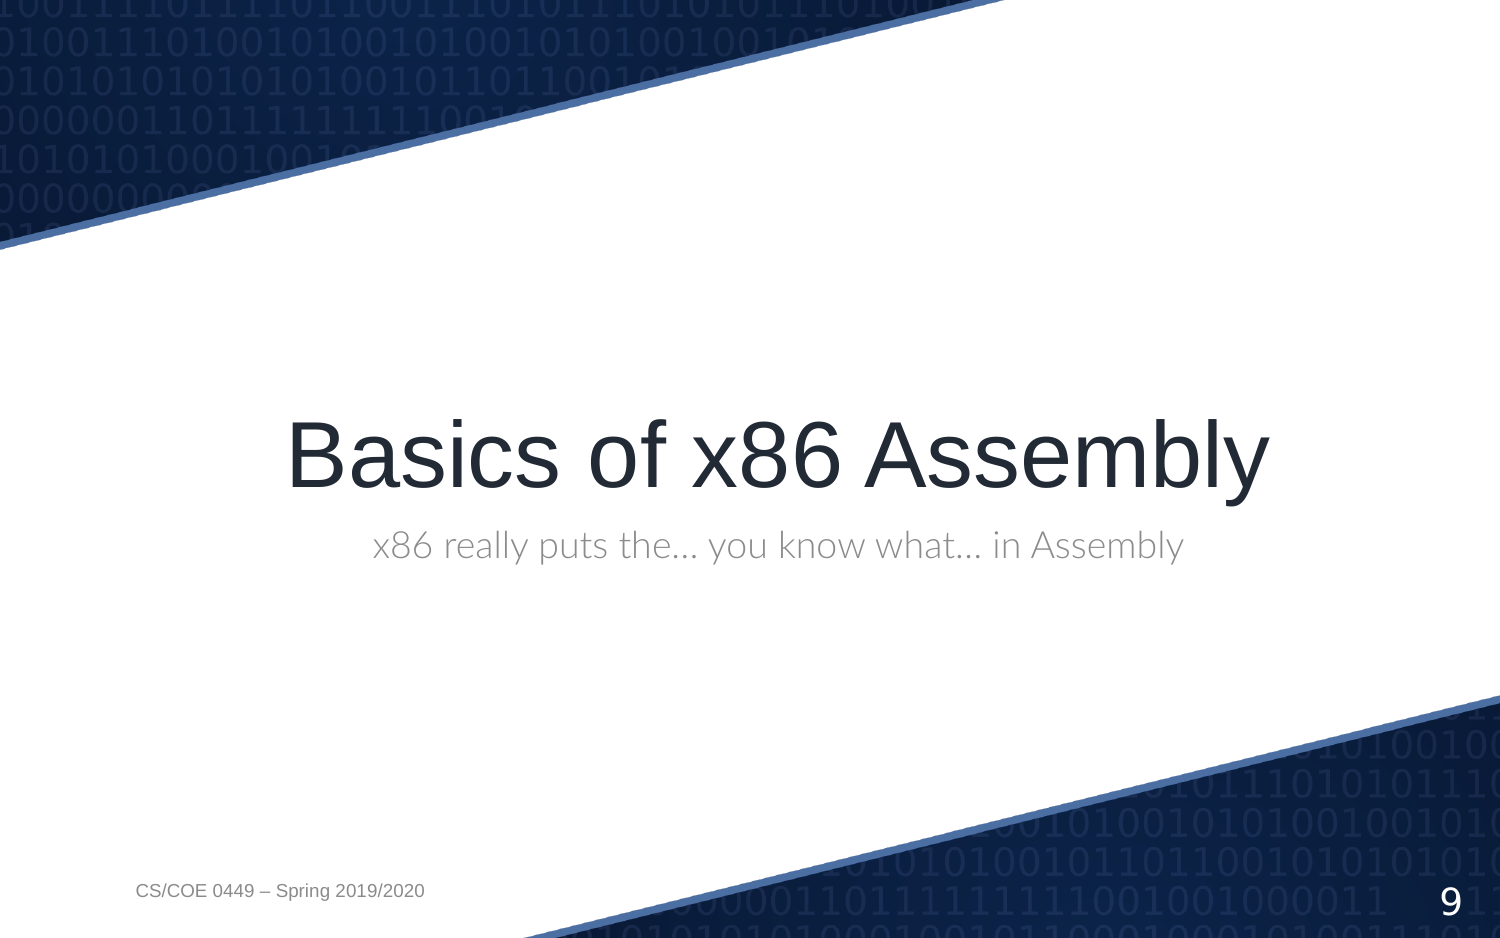

# Basics of x86 Assembly
x86 really puts the… you know what… in Assembly
CS/COE 0449 – Spring 2019/2020
9